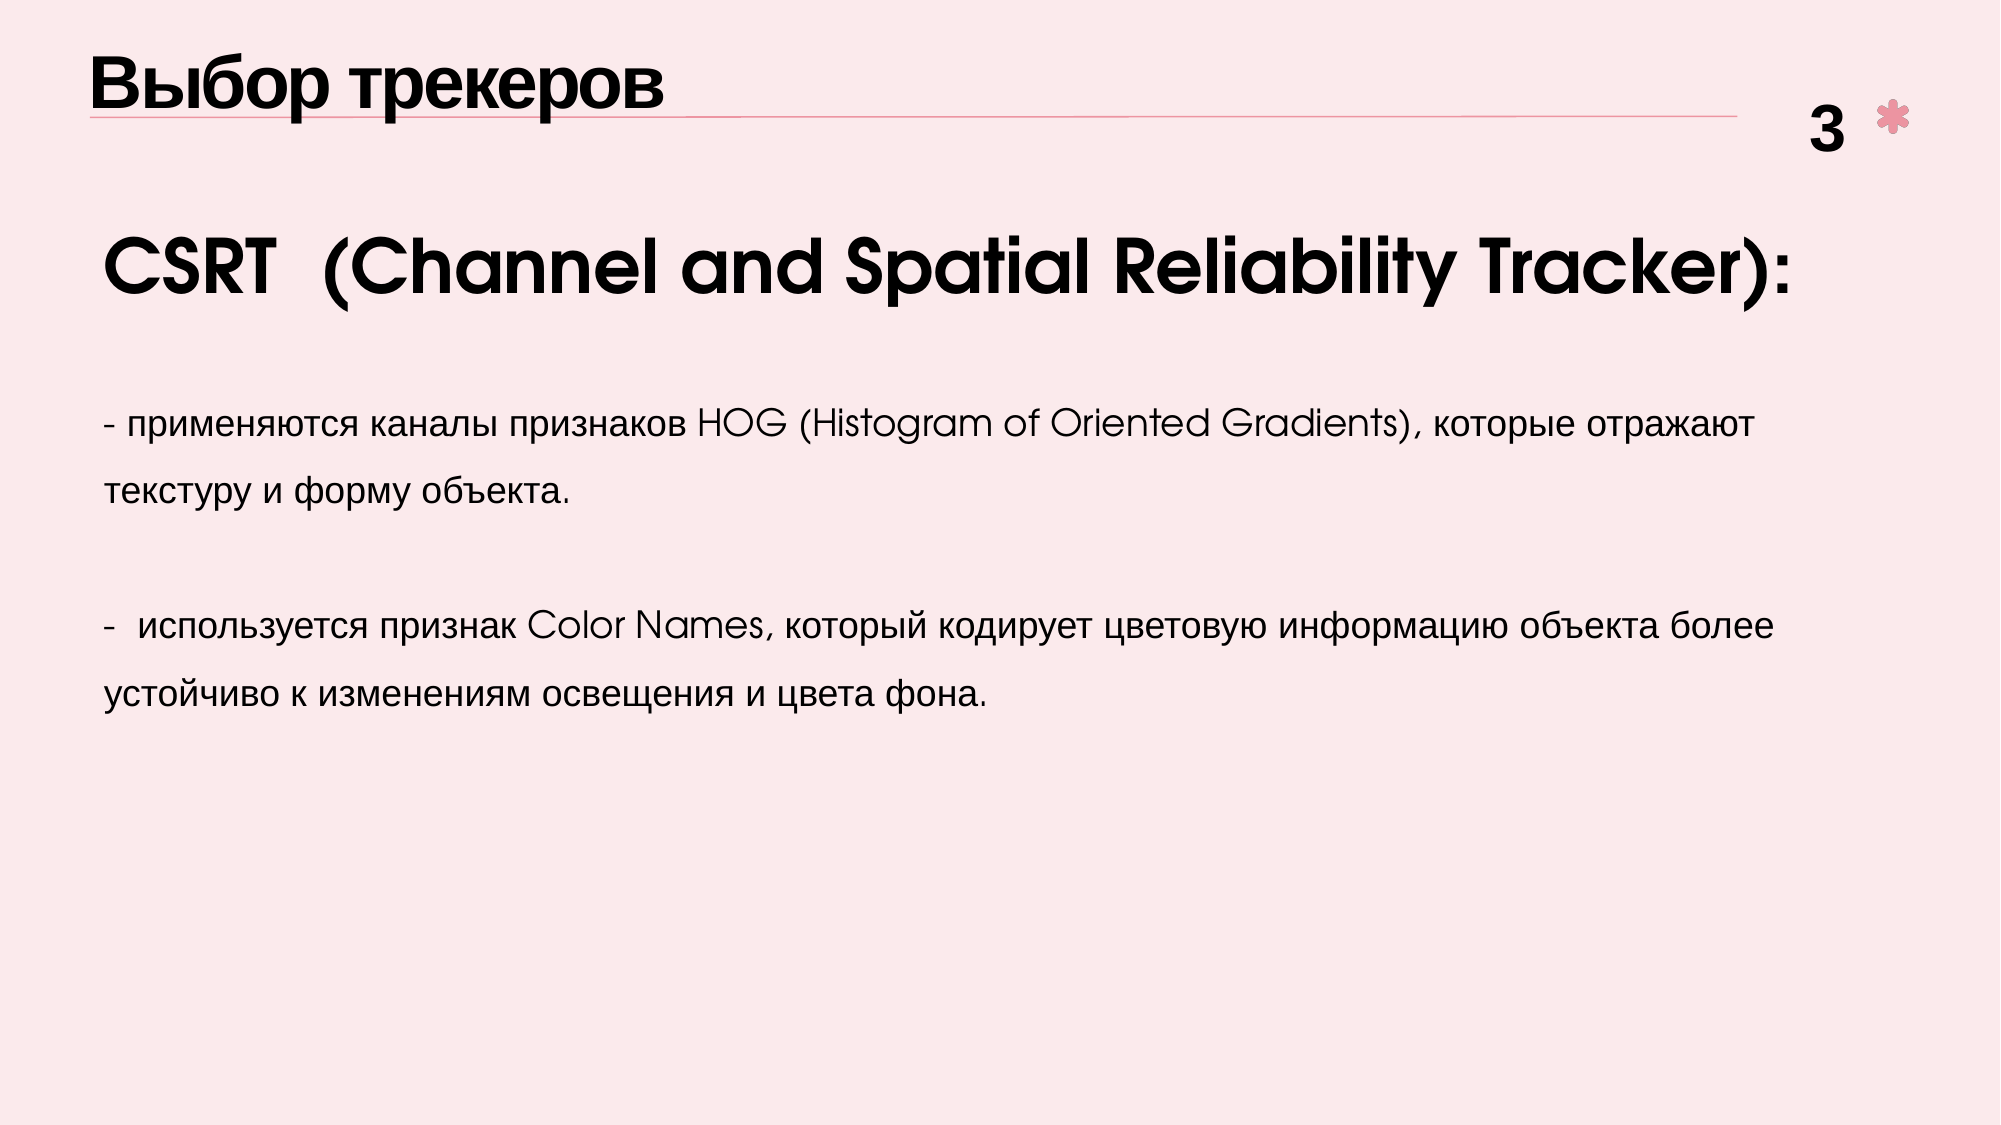

# Выбор трекеров
3
CSRT  (Channel and Spatial Reliability Tracker):

- применяются каналы признаков HOG (Histogram of Oriented Gradients), которые отражают
текстуру и форму объекта.

-  используется признак Color Names, который кодирует цветовую информацию объекта более устойчиво к изменениям освещения и цвета фона.